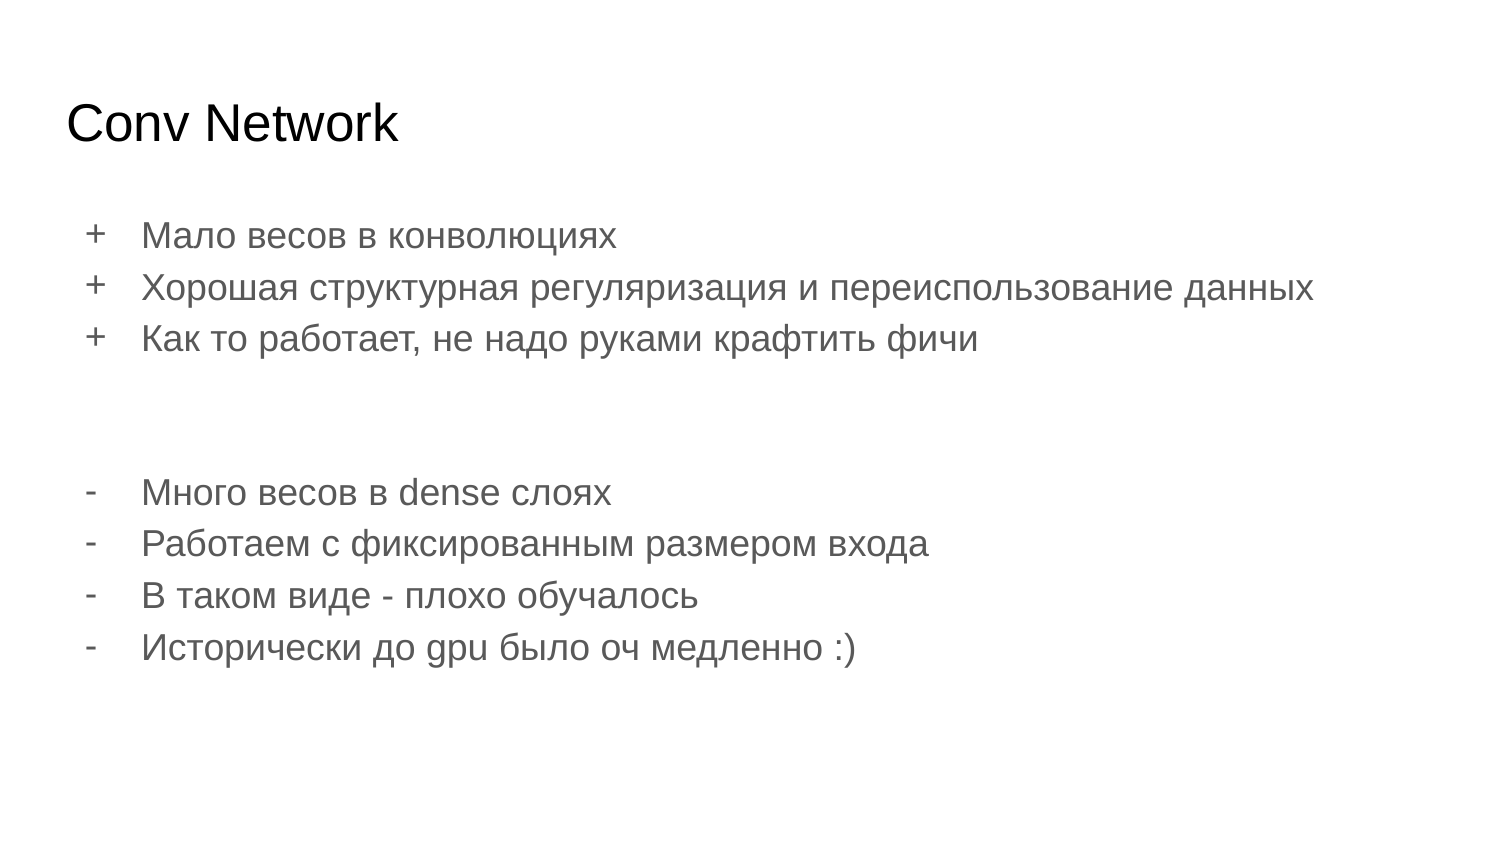

# Conv Network
Мало весов в конволюциях
Хорошая структурная регуляризация и переиспользование данных
Как то работает, не надо руками крафтить фичи

Много весов в dense слоях
Работаем с фиксированным размером входа
В таком виде - плохо обучалось
Исторически до gpu было оч медленно :)